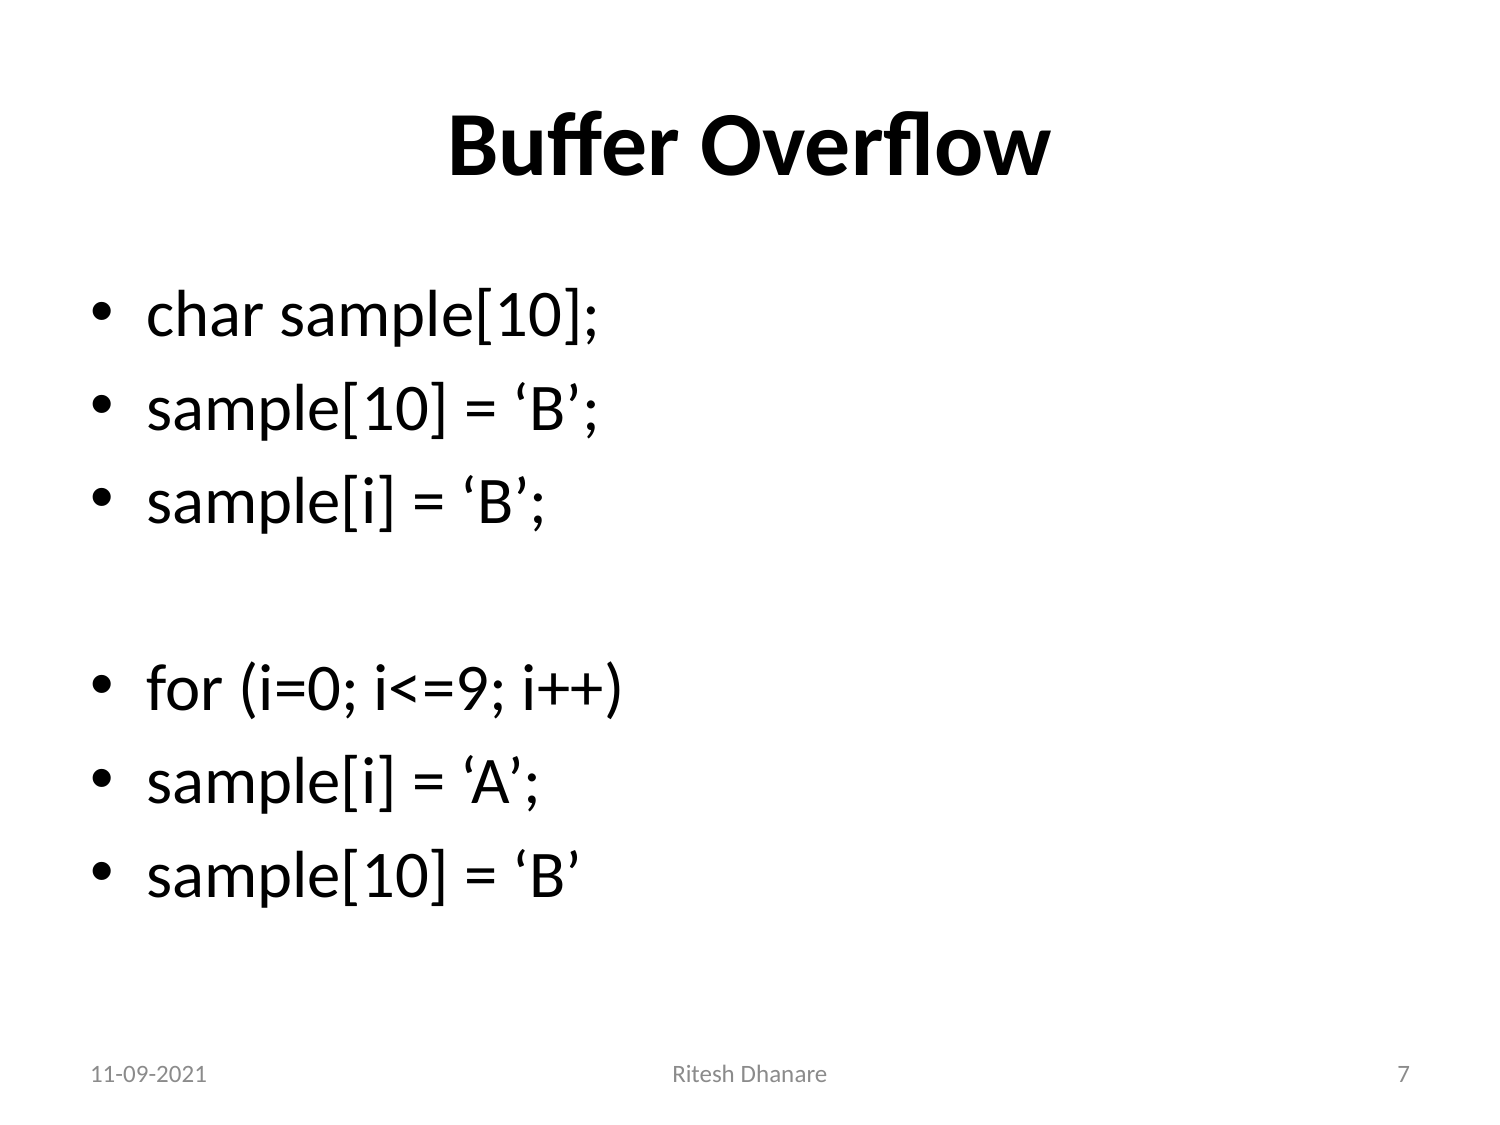

# Buffer Overflow
char sample[10];
sample[10] = ‘B’;
sample[i] = ‘B’;

for (i=0; i<=9; i++)
sample[i] = ‘A’;
sample[10] = ‘B’
11-09-2021
Ritesh Dhanare
7